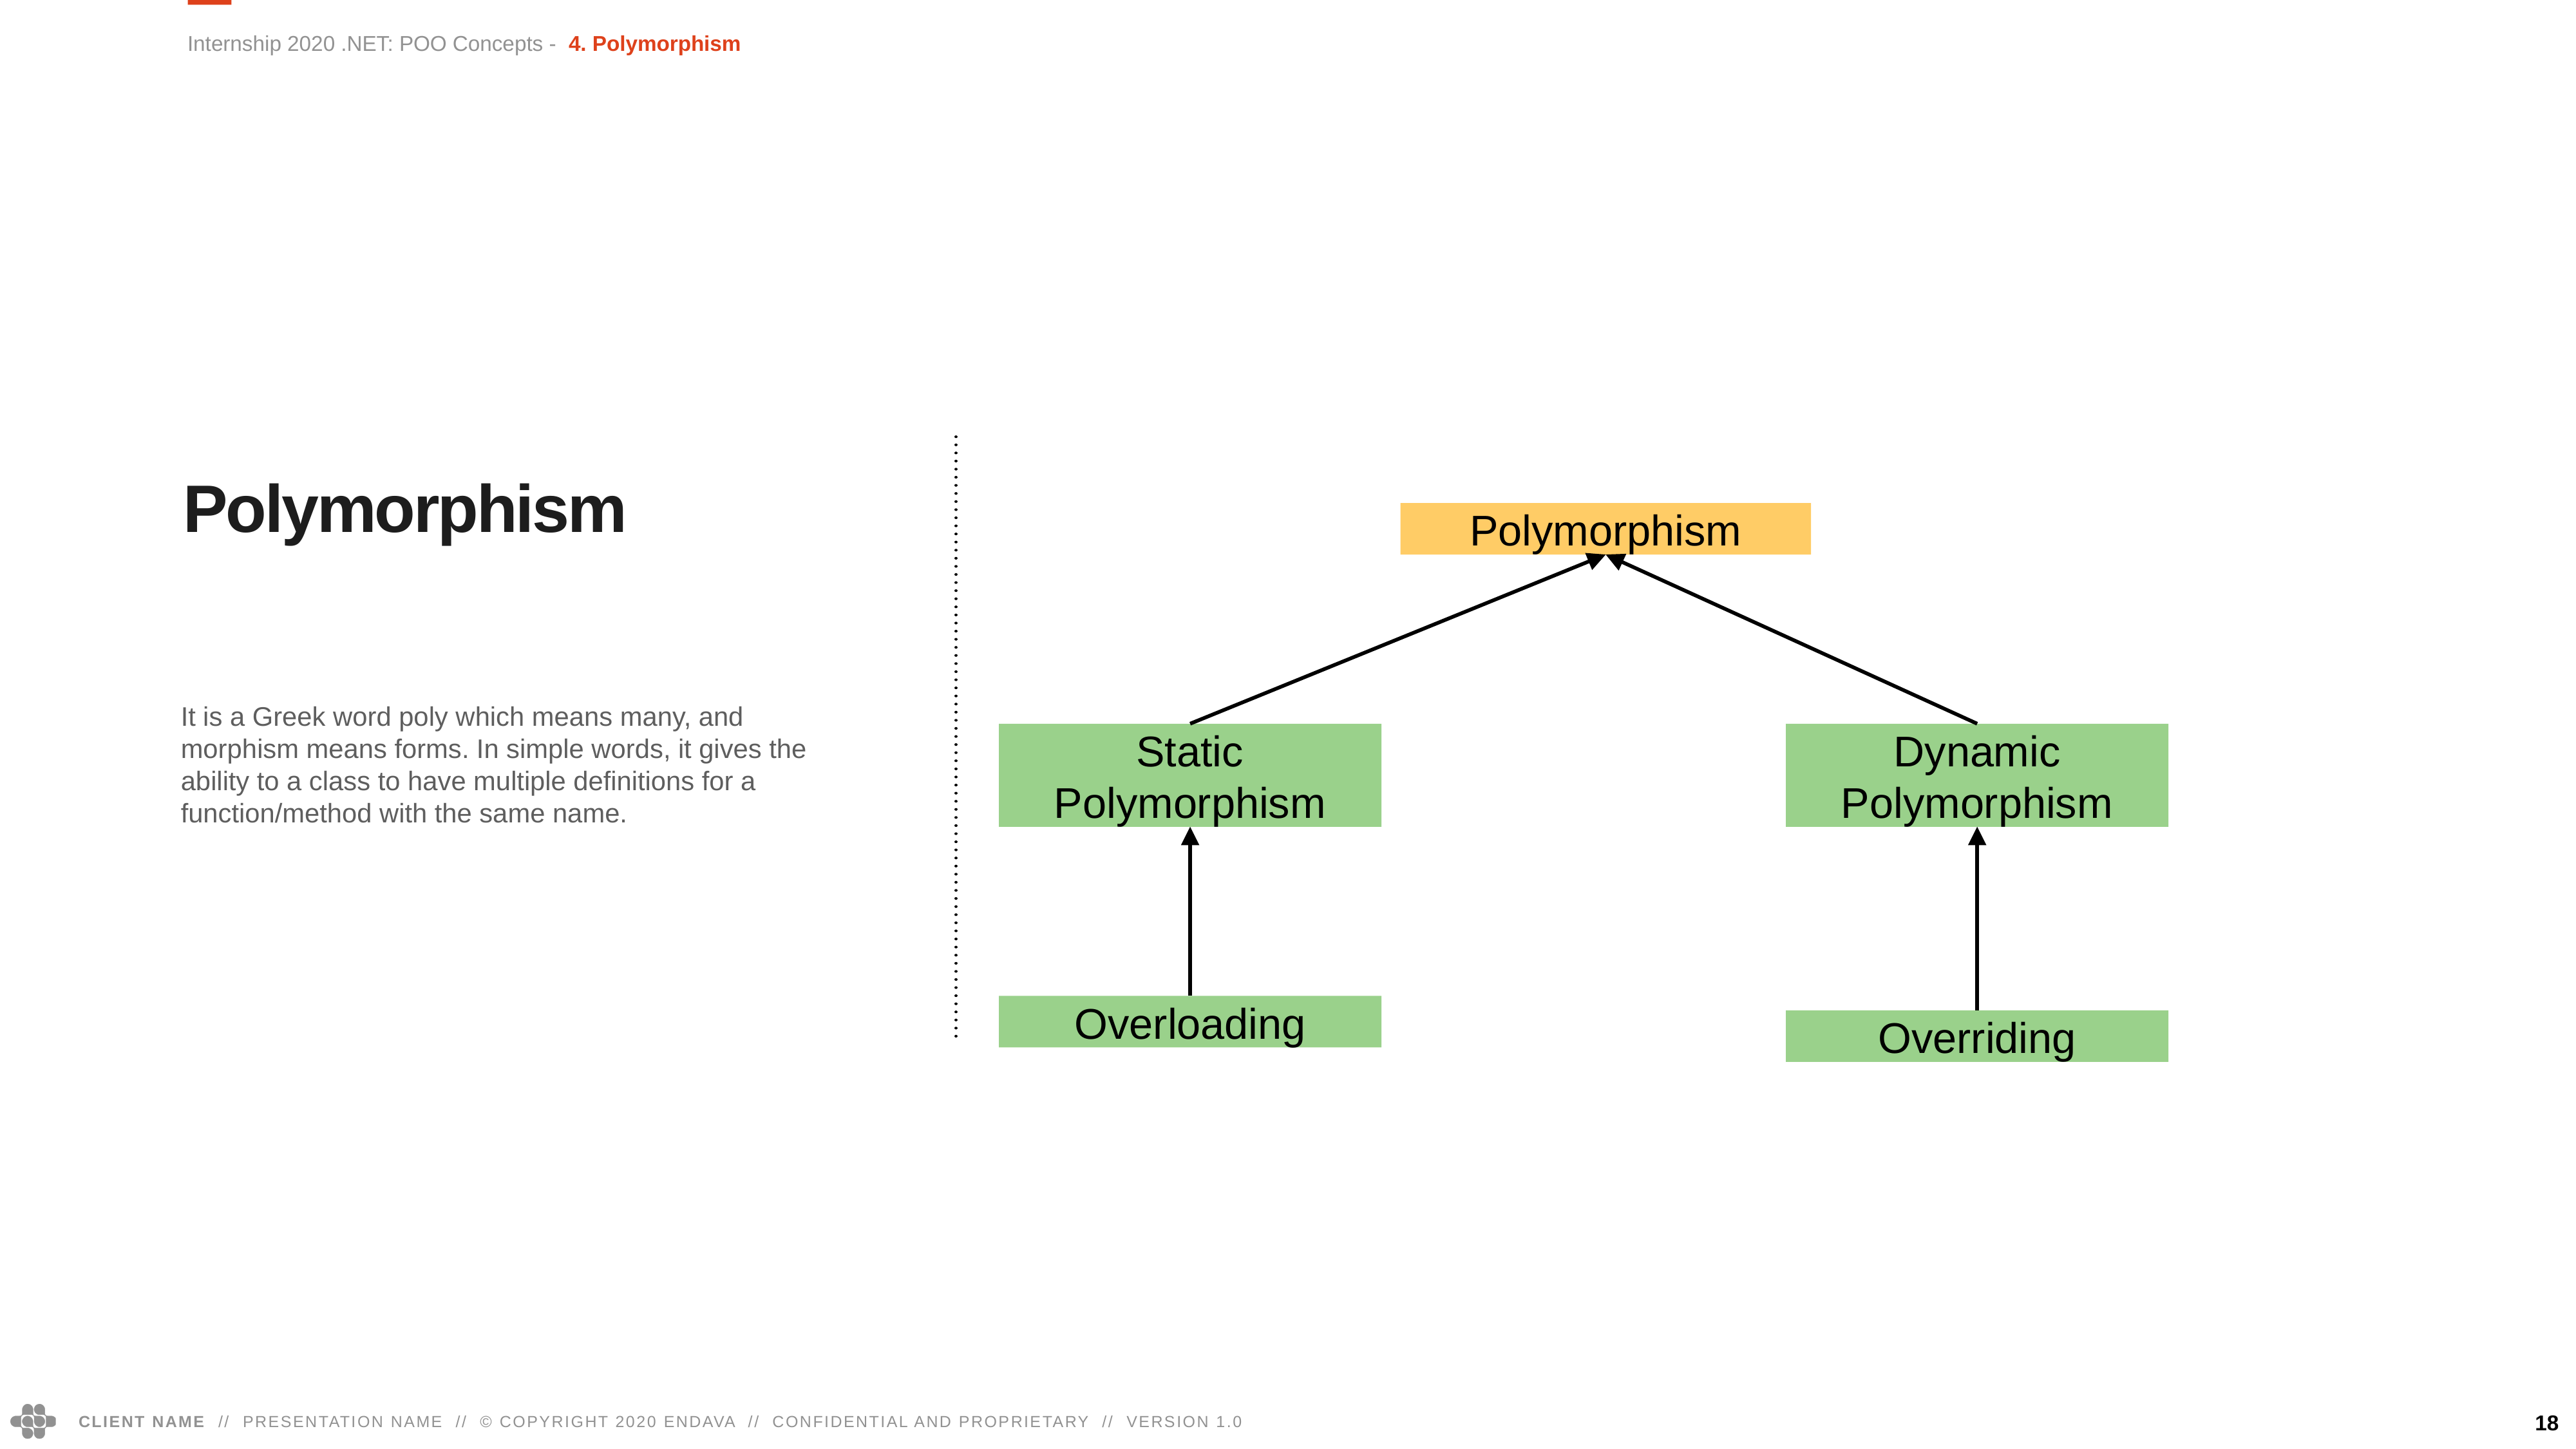

dsgdfghgjf
Internship 2020 .NET: POO Concepts -  4. Polymorphism

Polymorphism
Polymorphism
It is a Greek word poly which means many, and morphism means forms. In simple words, it gives the ability to a class to have multiple definitions for a function/method with the same name.
Static Polymorphism
Dynamic Polymorphism
Overloading
Overriding
18